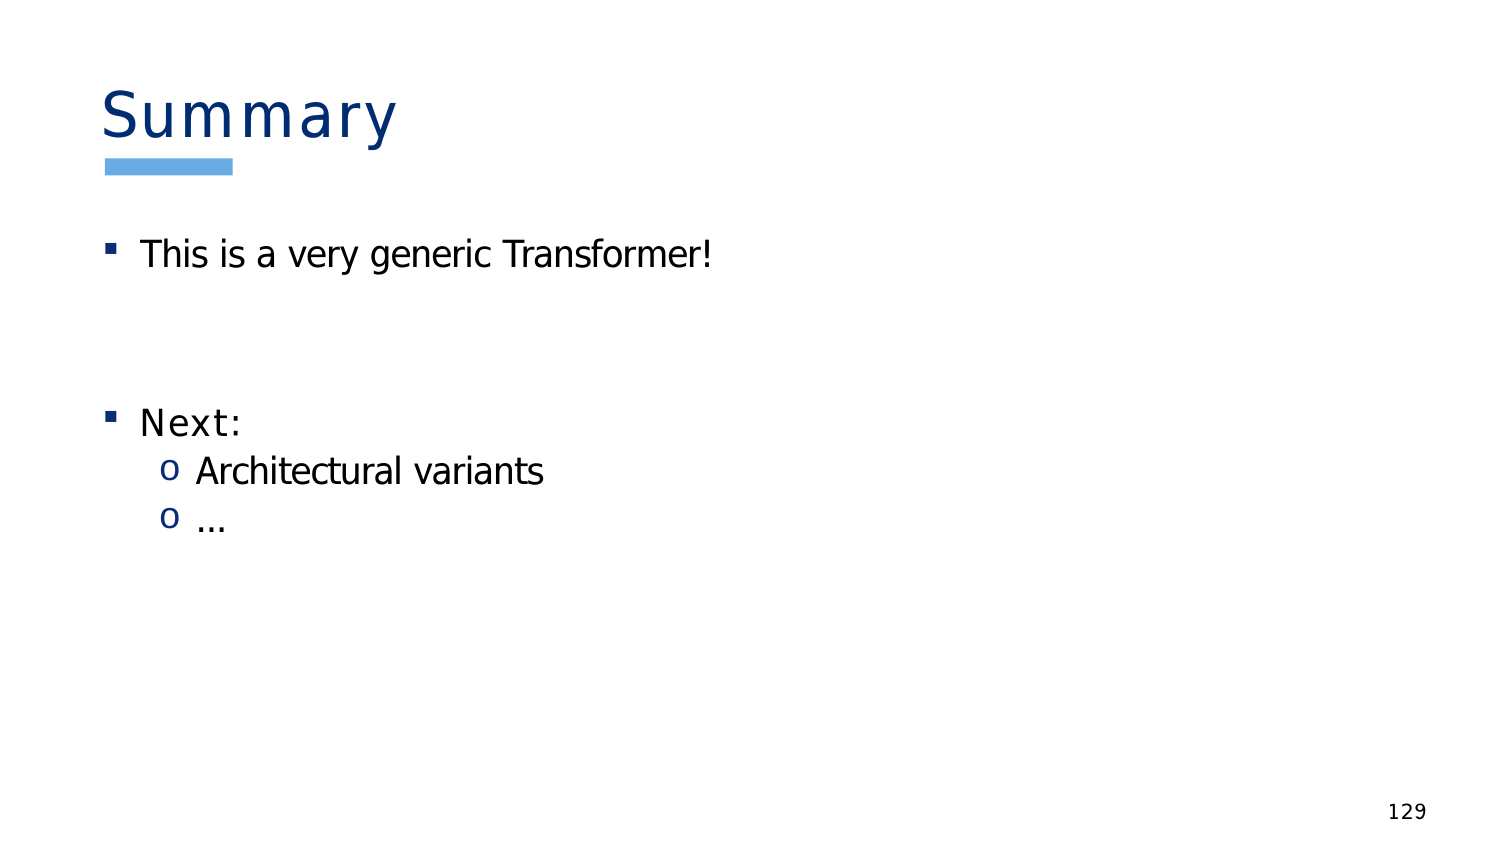

# Summary
This is a very generic Transformer!

Next:
Architectural variants
…